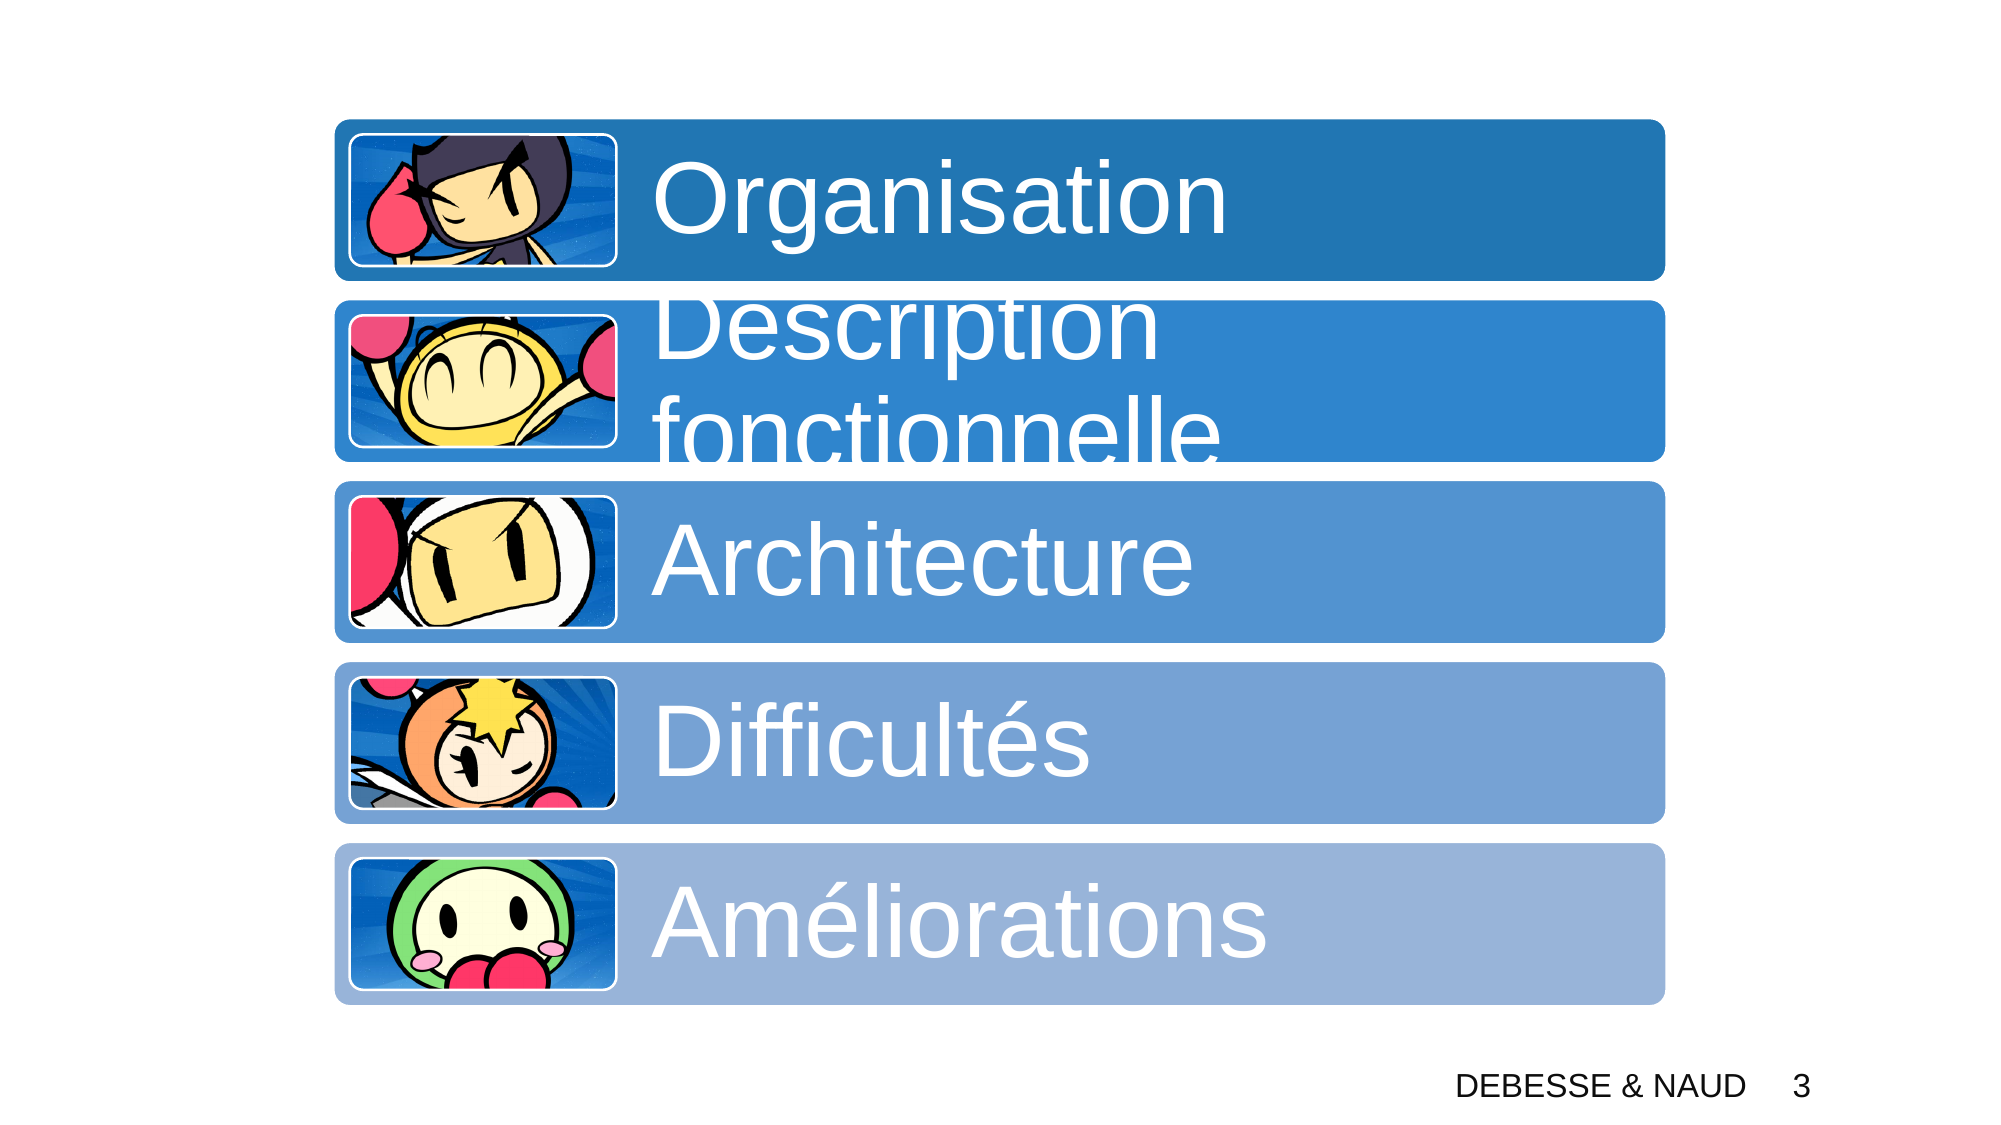

Organisation
Description fonctionnelle
Architecture
Difficultés
Améliorations
DEBESSE & NAUD
3